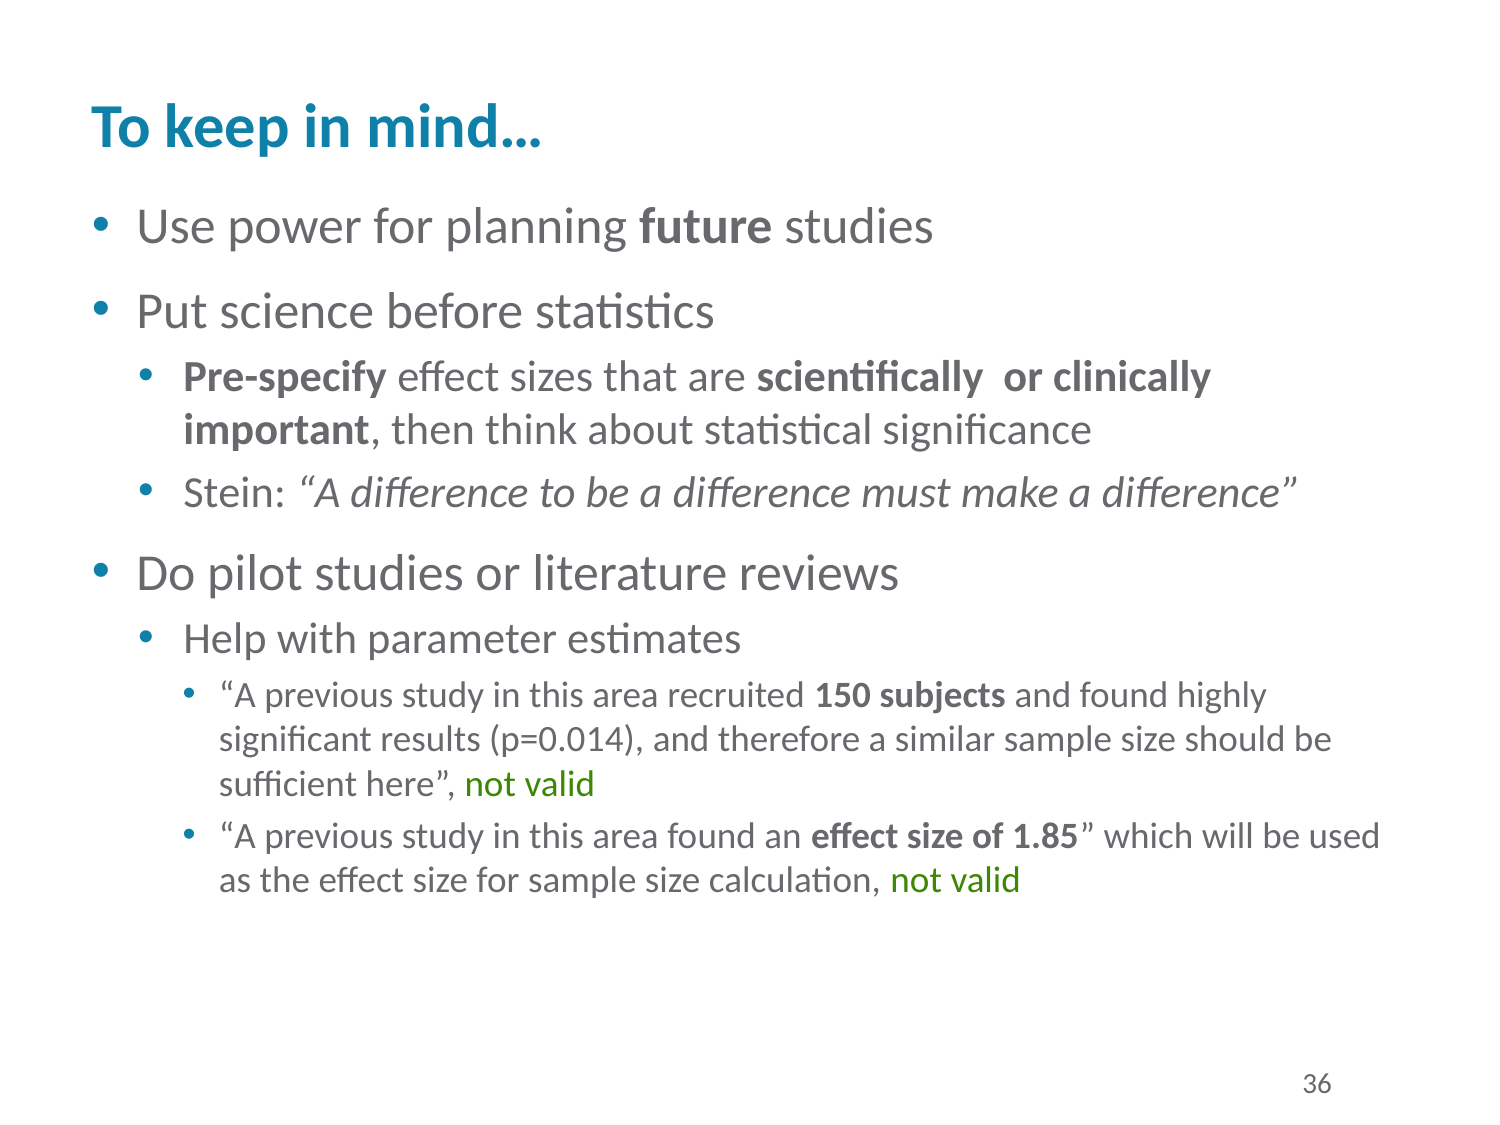

# To keep in mind…
Use power for planning future studies
Put science before statistics
Pre-specify effect sizes that are scientifically  or clinically important, then think about statistical significance
Stein: “A difference to be a difference must make a difference”
Do pilot studies or literature reviews
Help with parameter estimates
“A previous study in this area recruited 150 subjects and found highly significant results (p=0.014), and therefore a similar sample size should be sufficient here”, not valid
“A previous study in this area found an effect size of 1.85” which will be used as the effect size for sample size calculation, not valid

36